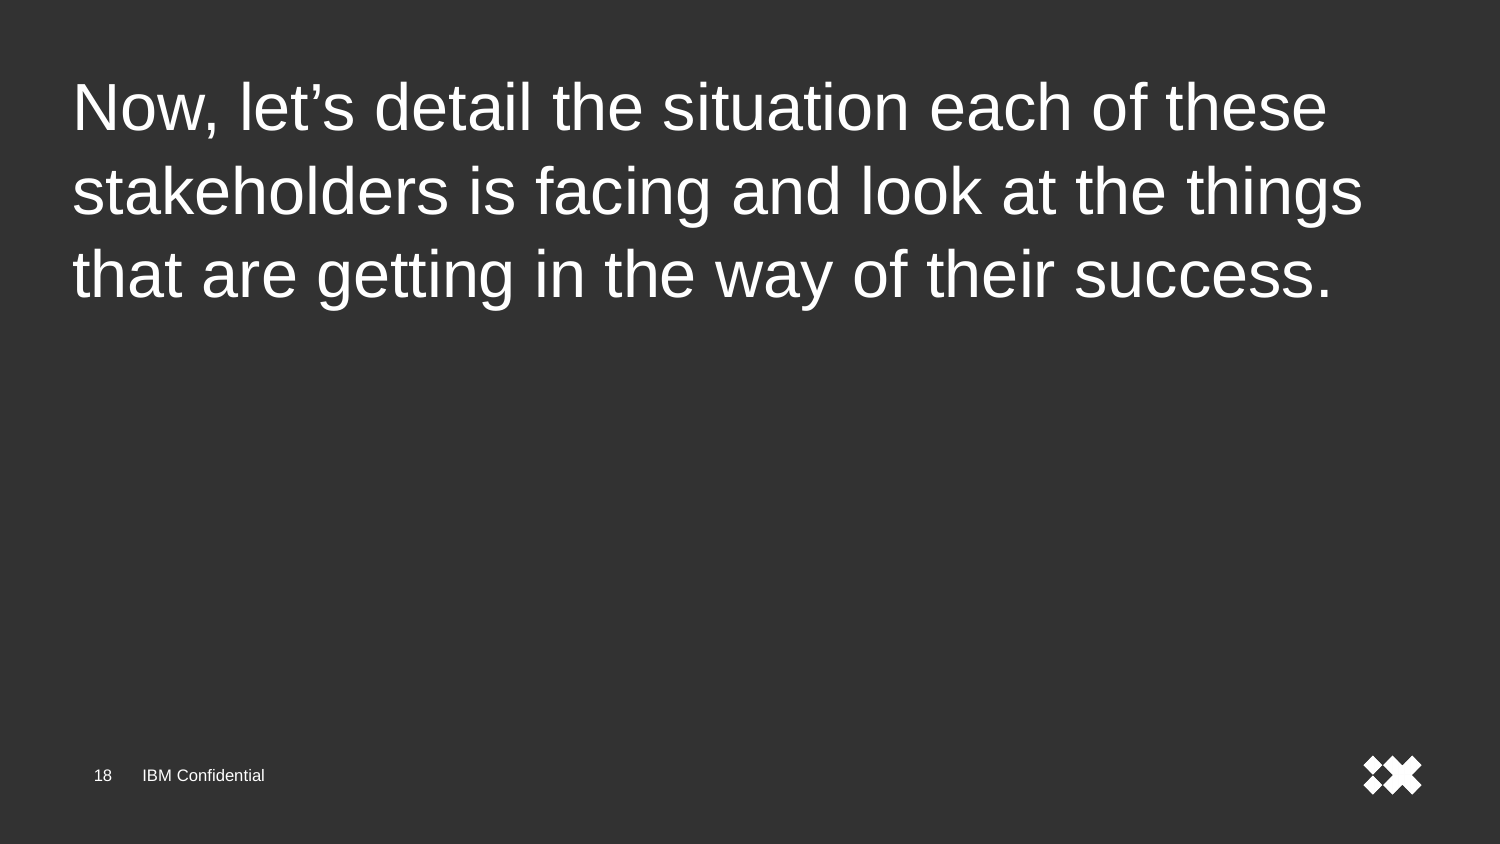

# Now, let’s detail the situation each of these stakeholders is facing and look at the things that are getting in the way of their success.
18
IBM Confidential